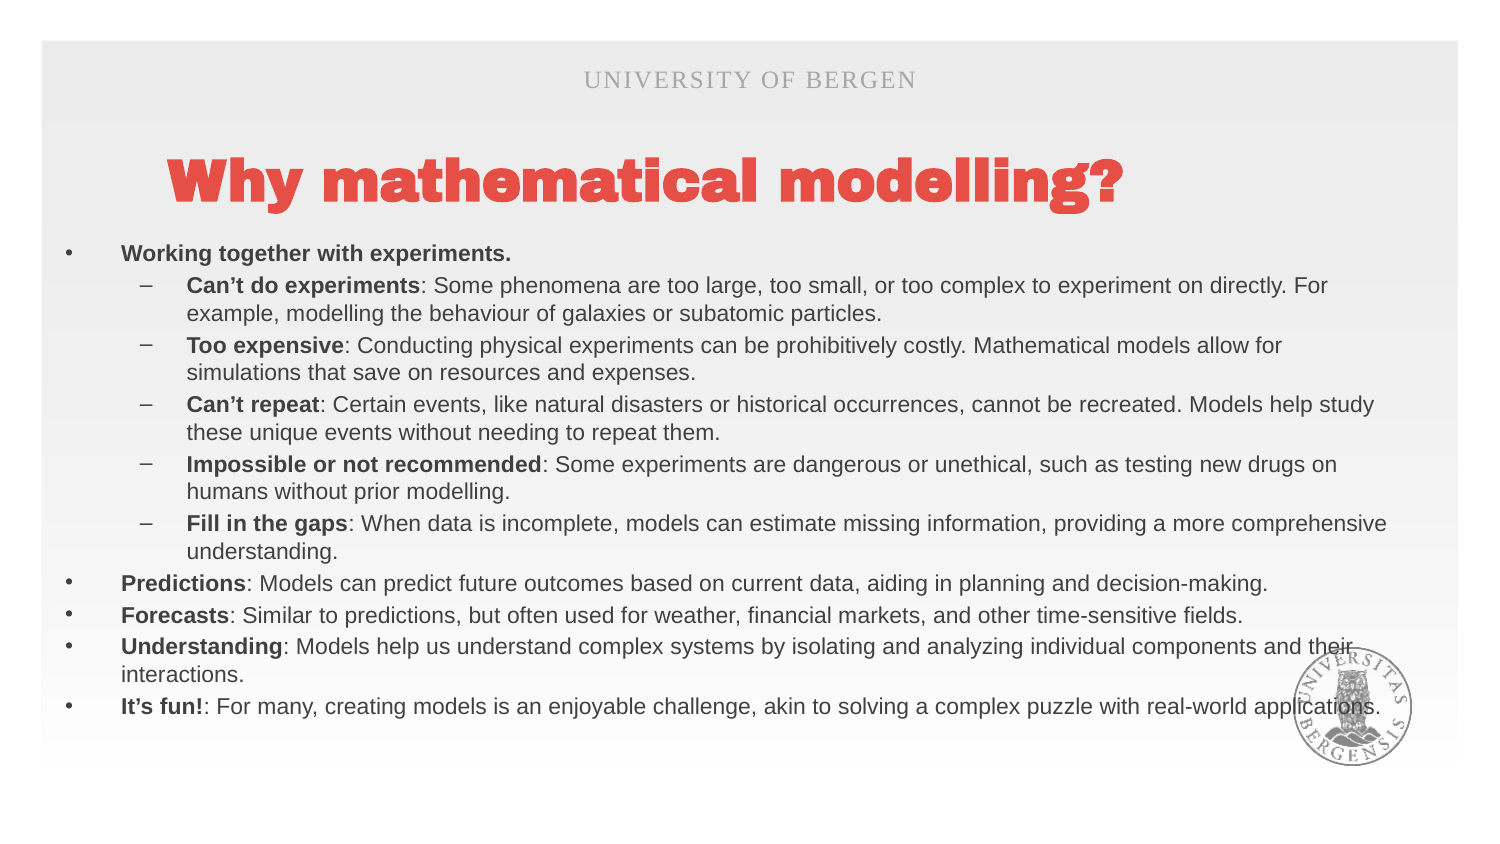

University of Bergen
# Why mathematical modelling?
Working together with experiments.
Can’t do experiments: Some phenomena are too large, too small, or too complex to experiment on directly. For example, modelling the behaviour of galaxies or subatomic particles.
Too expensive: Conducting physical experiments can be prohibitively costly. Mathematical models allow for simulations that save on resources and expenses.
Can’t repeat: Certain events, like natural disasters or historical occurrences, cannot be recreated. Models help study these unique events without needing to repeat them.
Impossible or not recommended: Some experiments are dangerous or unethical, such as testing new drugs on humans without prior modelling.
Fill in the gaps: When data is incomplete, models can estimate missing information, providing a more comprehensive understanding.
Predictions: Models can predict future outcomes based on current data, aiding in planning and decision-making.
Forecasts: Similar to predictions, but often used for weather, financial markets, and other time-sensitive fields.
Understanding: Models help us understand complex systems by isolating and analyzing individual components and their interactions.
It’s fun!: For many, creating models is an enjoyable challenge, akin to solving a complex puzzle with real-world applications.